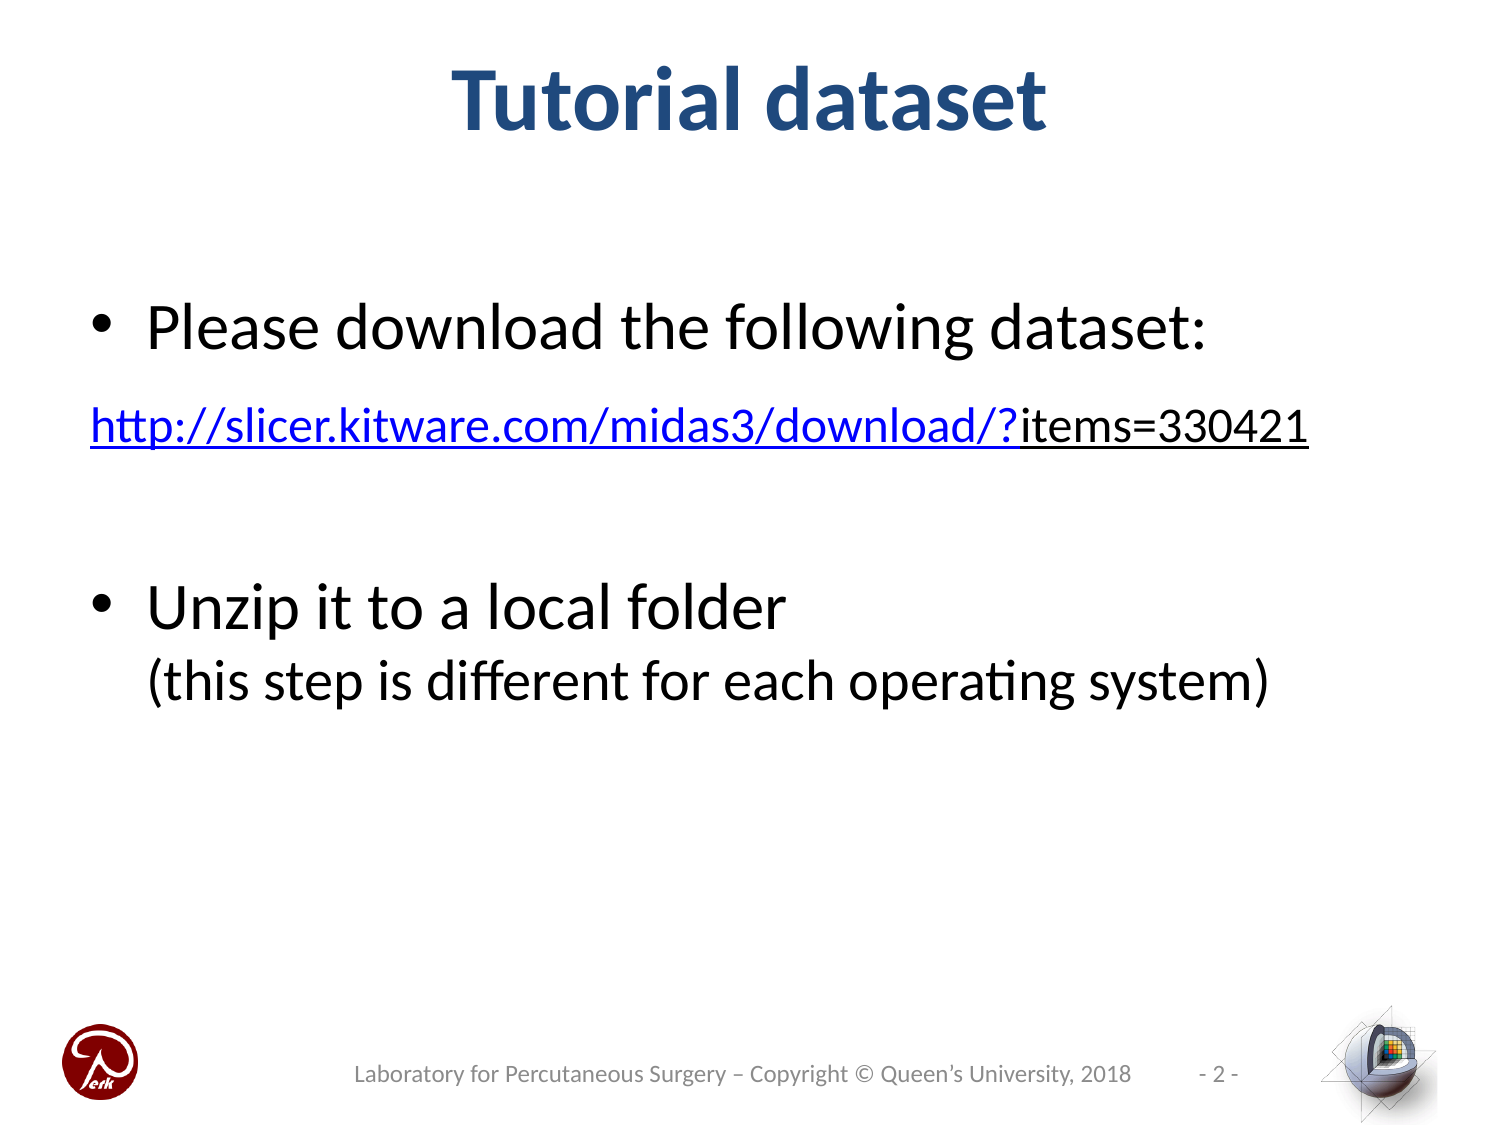

# Tutorial dataset
Please download the following dataset:
http://slicer.kitware.com/midas3/download/?items=330421

Unzip it to a local folder
(this step is different for each operating system)
Laboratory for Percutaneous Surgery – Copyright © Queen’s University, 2018
- 2 -